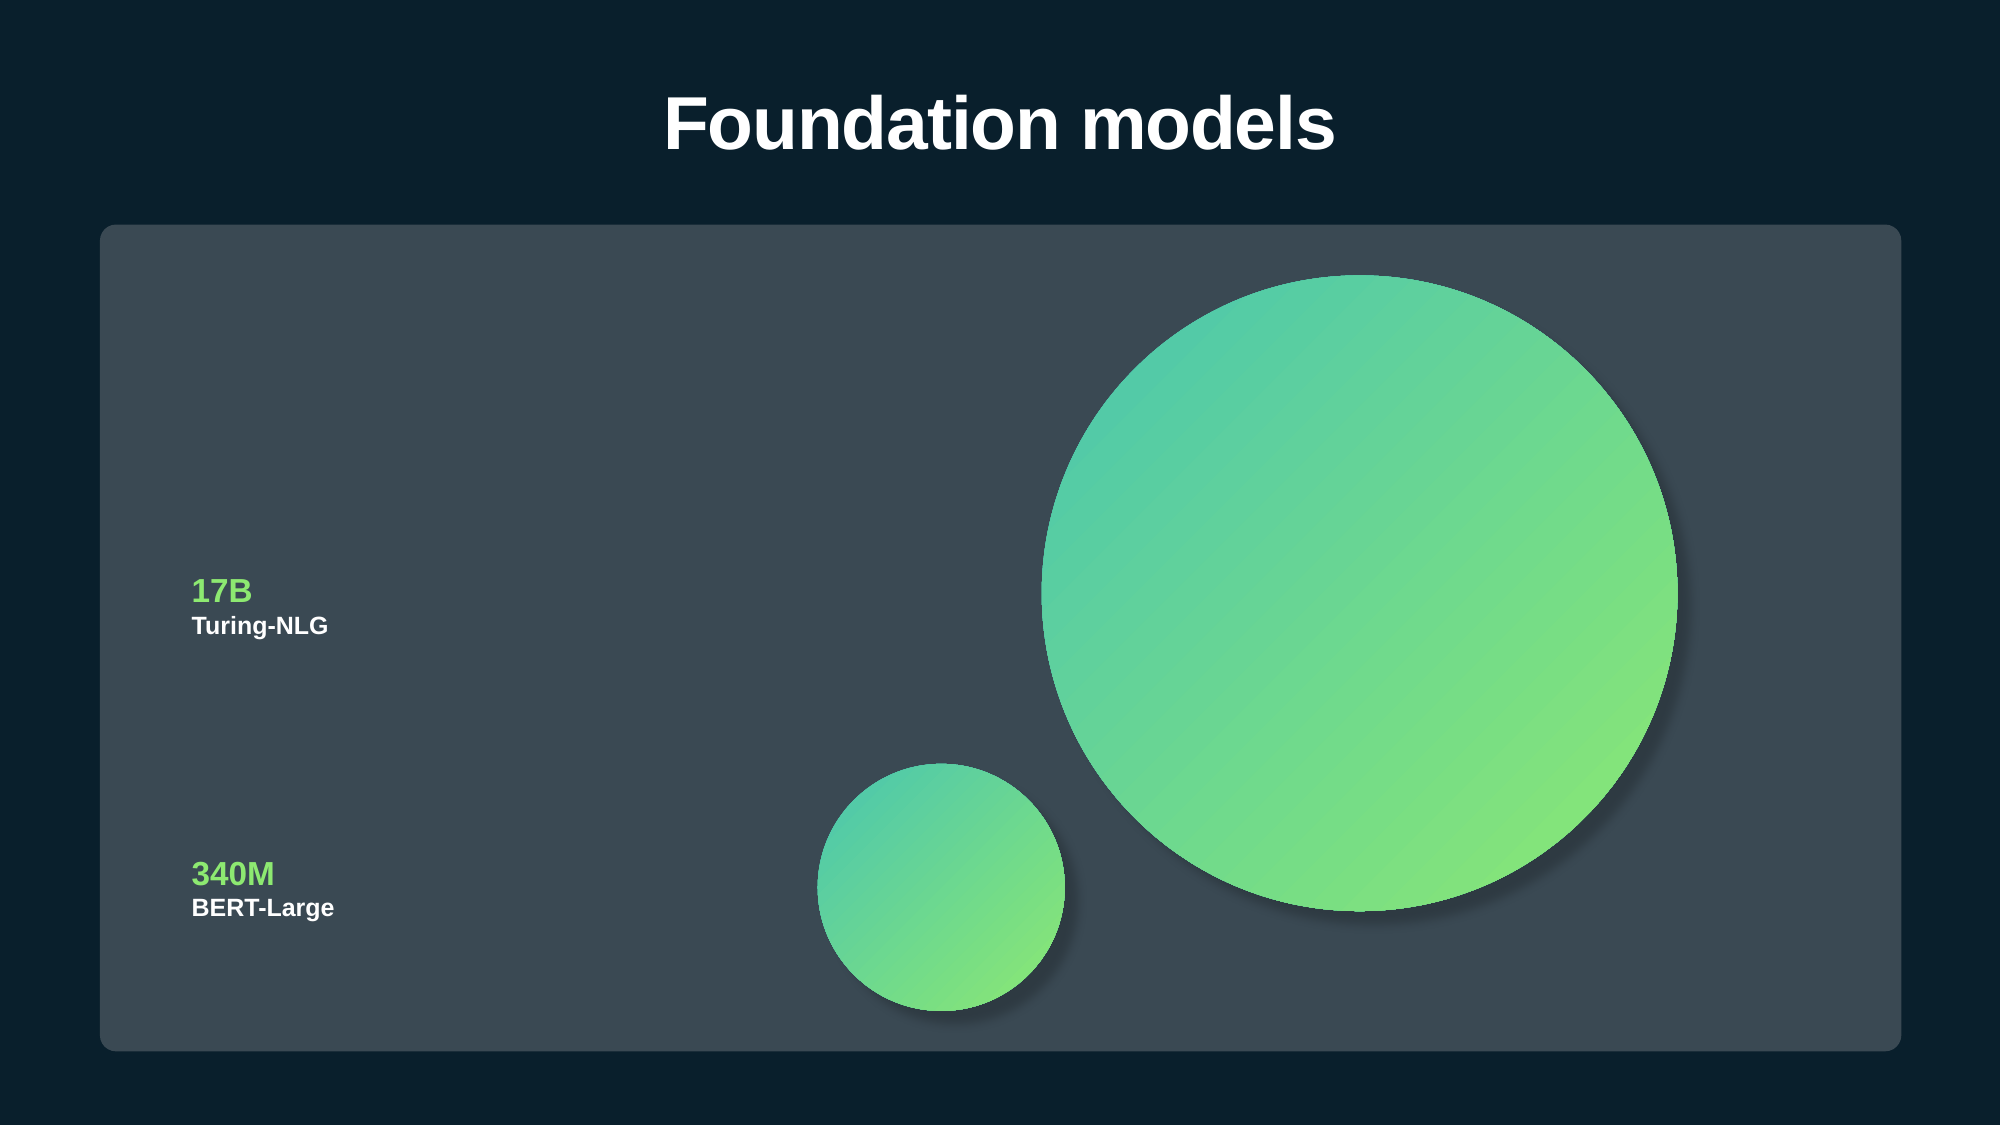

# Foundation models

17B
Turing-NLG

340M
BERT-Large